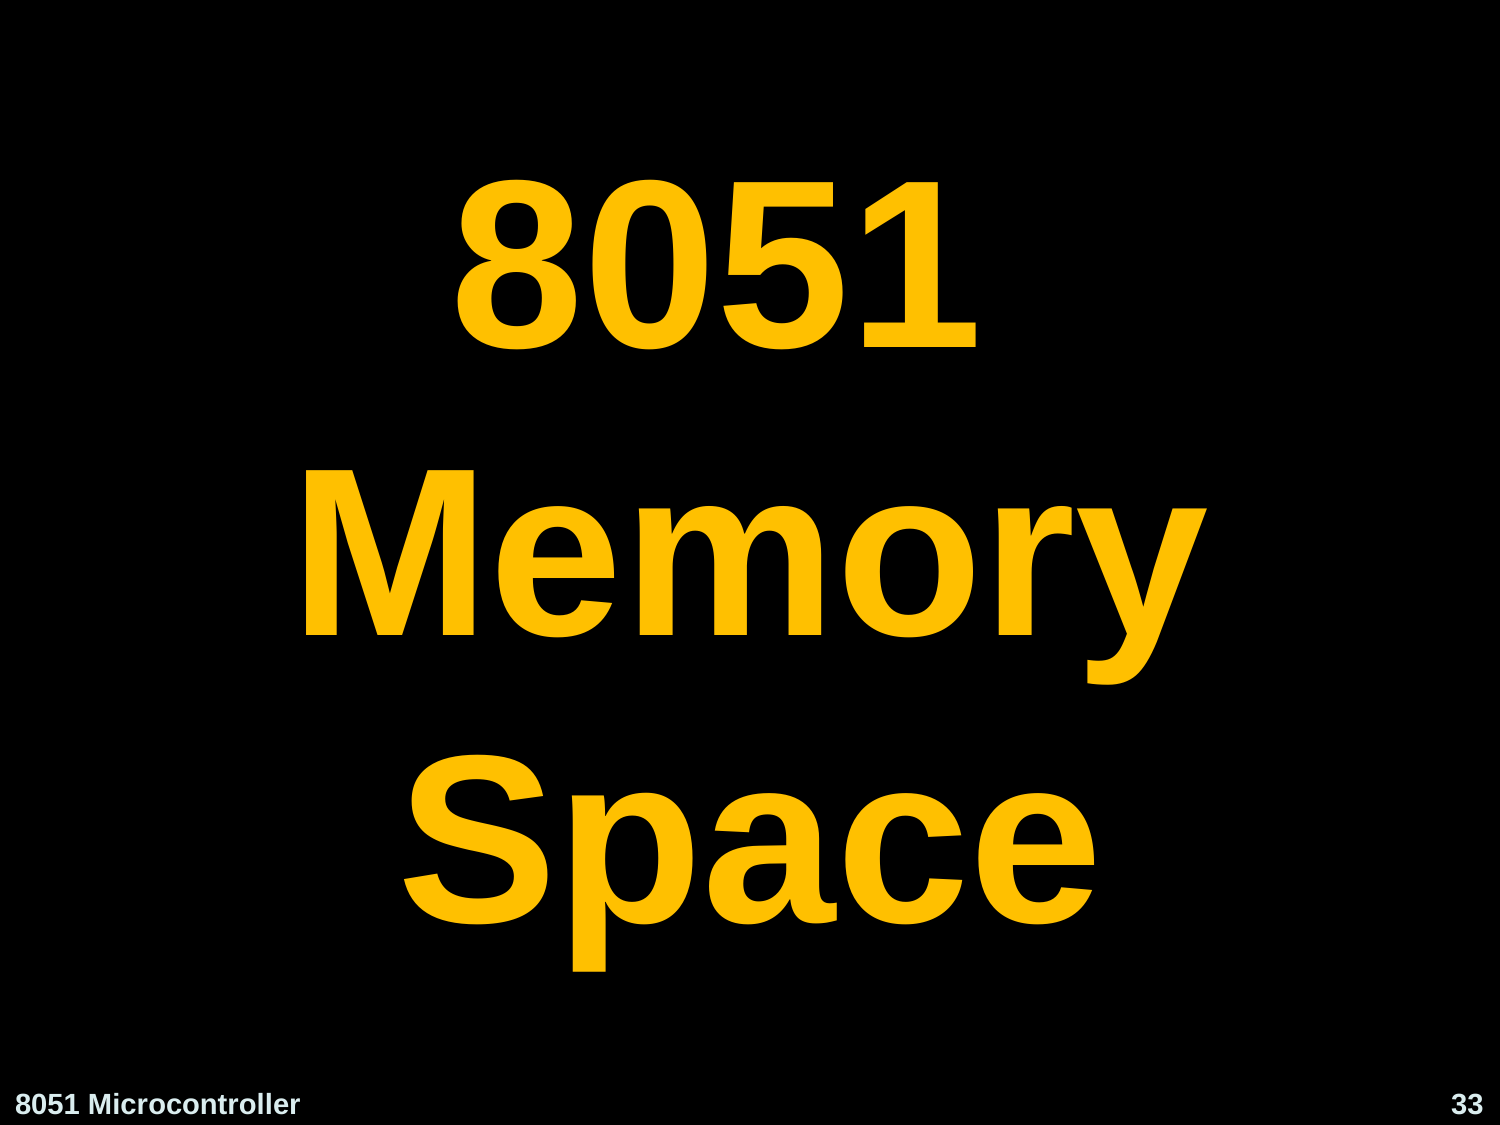

# 8051 Memory Space
8051 Microcontroller
Suresh.P.Nair , HOD - ECE , RCET
33